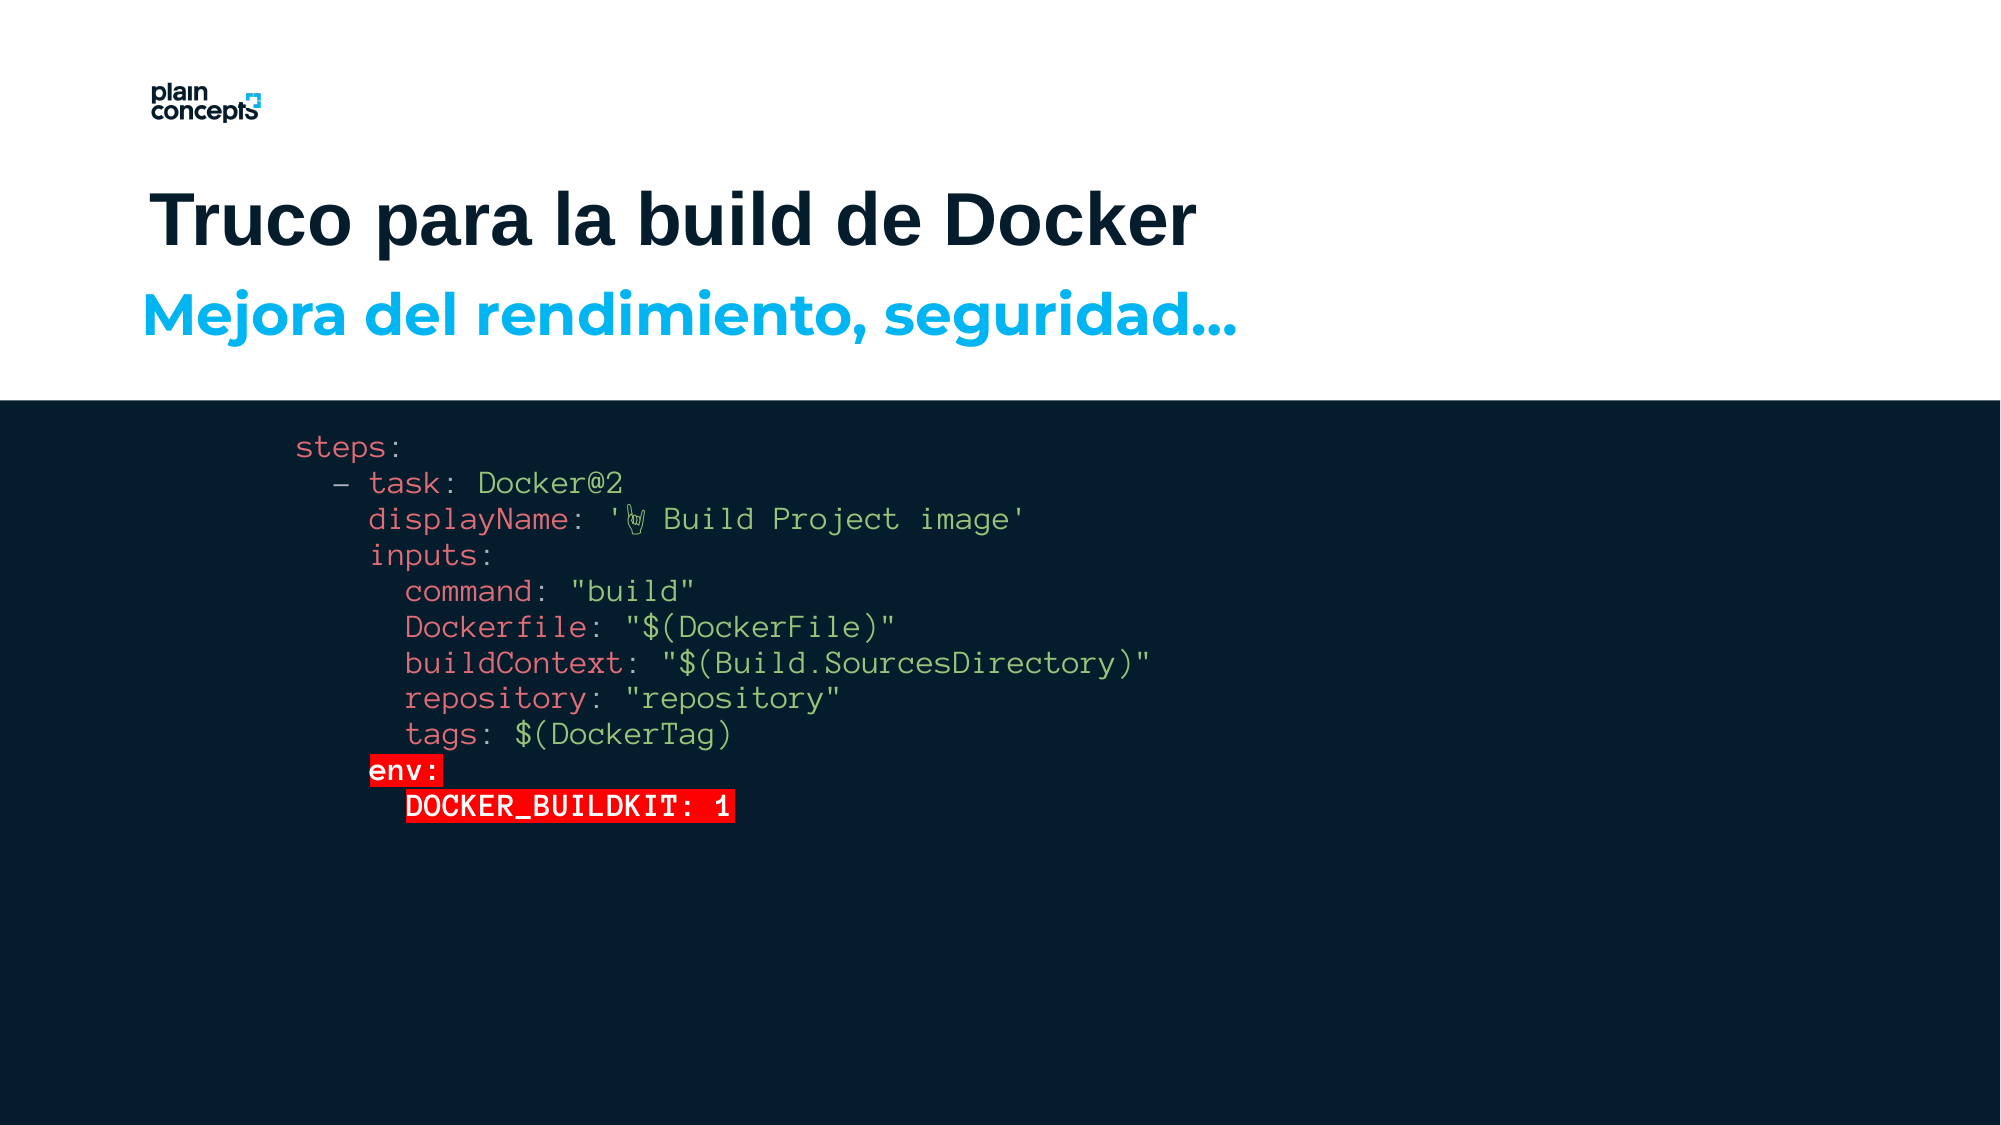

Truco para la build de Docker
Mejora del rendimiento, seguridad…
      steps:
        - task: Docker@2
          displayName: '🤘 Build Project image'
          inputs:
            command: "build"
            Dockerfile: "$(DockerFile)"
            buildContext: "$(Build.SourcesDirectory)"
            repository: "repository"
            tags: $(DockerTag)
          env:
            DOCKER_BUILDKIT: 1